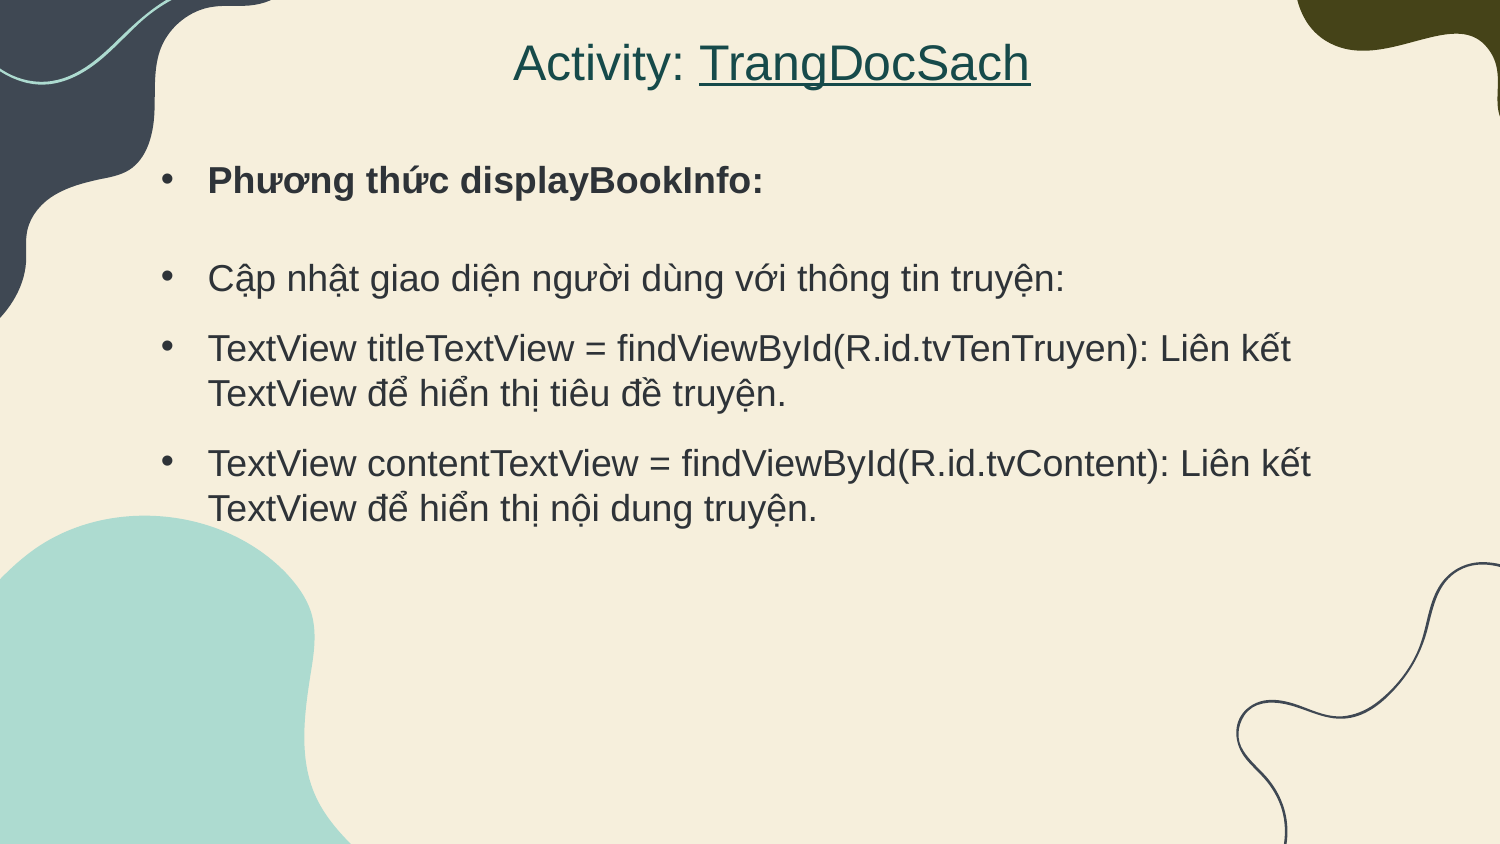

Activity: TrangDocSach
Phương thức displayBookInfo:
Cập nhật giao diện người dùng với thông tin truyện:
TextView titleTextView = findViewById(R.id.tvTenTruyen): Liên kết TextView để hiển thị tiêu đề truyện.
TextView contentTextView = findViewById(R.id.tvContent): Liên kết TextView để hiển thị nội dung truyện.